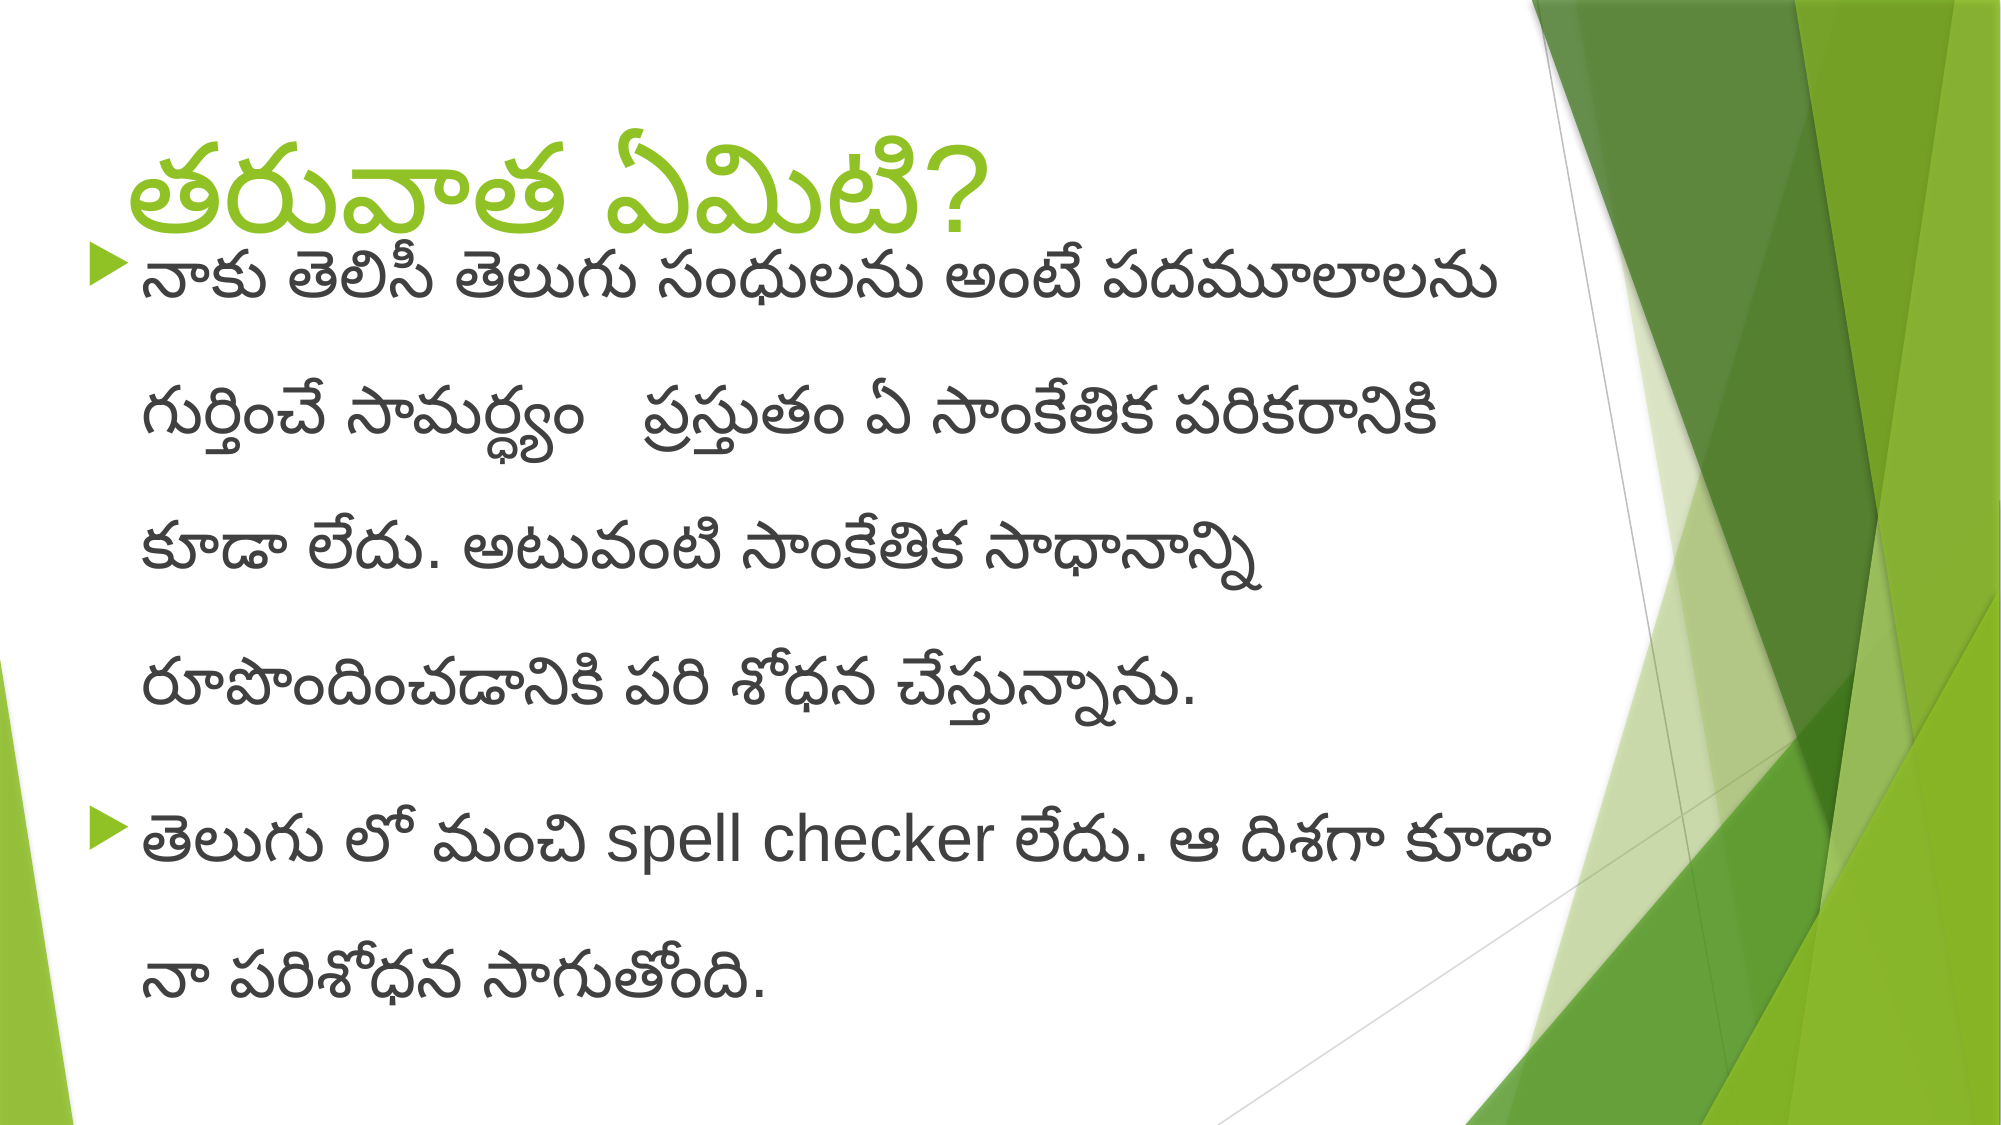

# తరువాత ఏమిటి?

నాకు తెలిసీ తెలుగు సంధులను అంటే పదమూలాలను  గుర్తించే సామర్ధ్యం   ప్రస్తుతం ఏ సాంకేతిక పరికరానికి కూడా లేదు. అటువంటి సాంకేతిక సాధానాన్ని  రూపొందించడానికి పరి శోధన చేస్తున్నాను.
తెలుగు లో మంచి spell checker లేదు. ఆ దిశగా కూడా నా పరిశోధన సాగుతోంది.